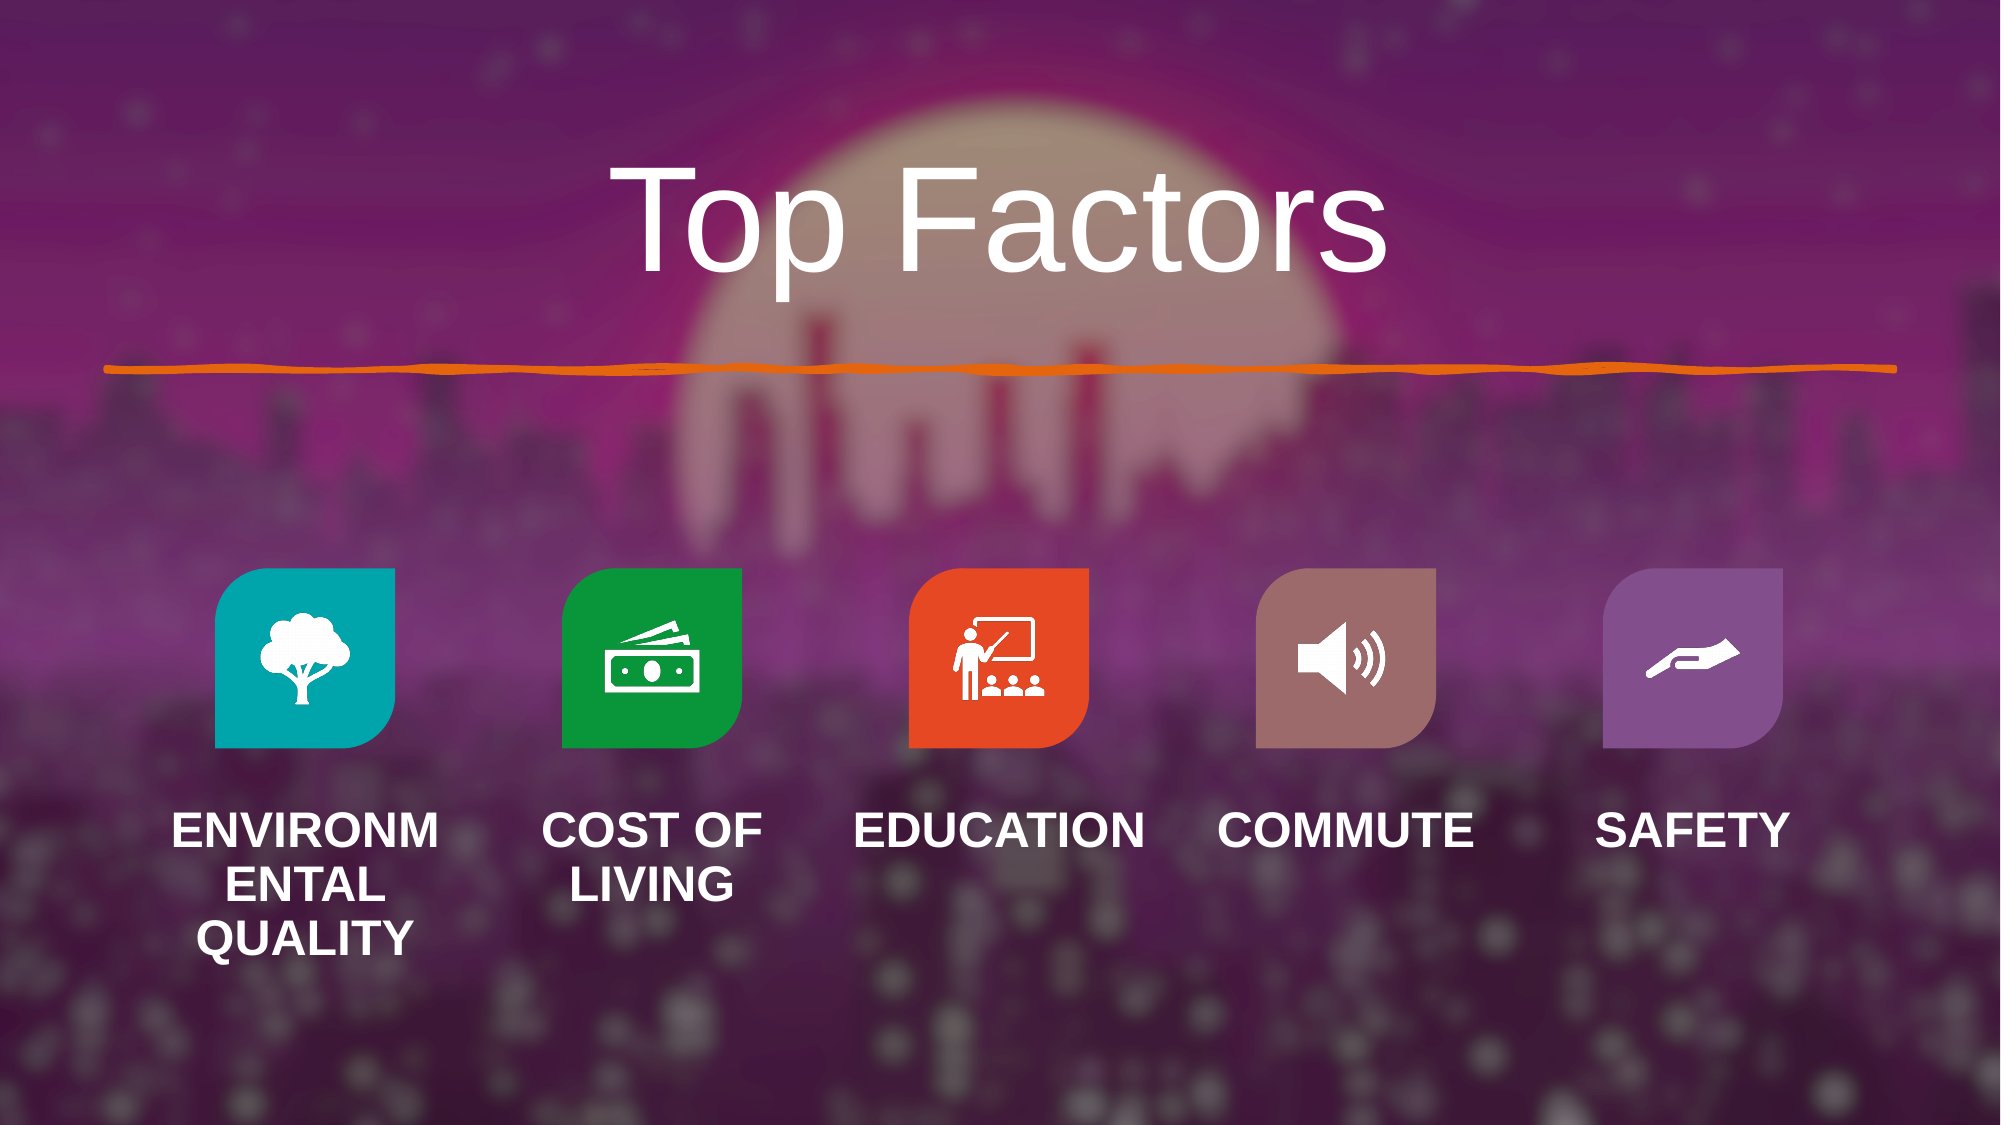

# Top Factors

Environmental Quality
Cost of Living
Education
Commute
Safety